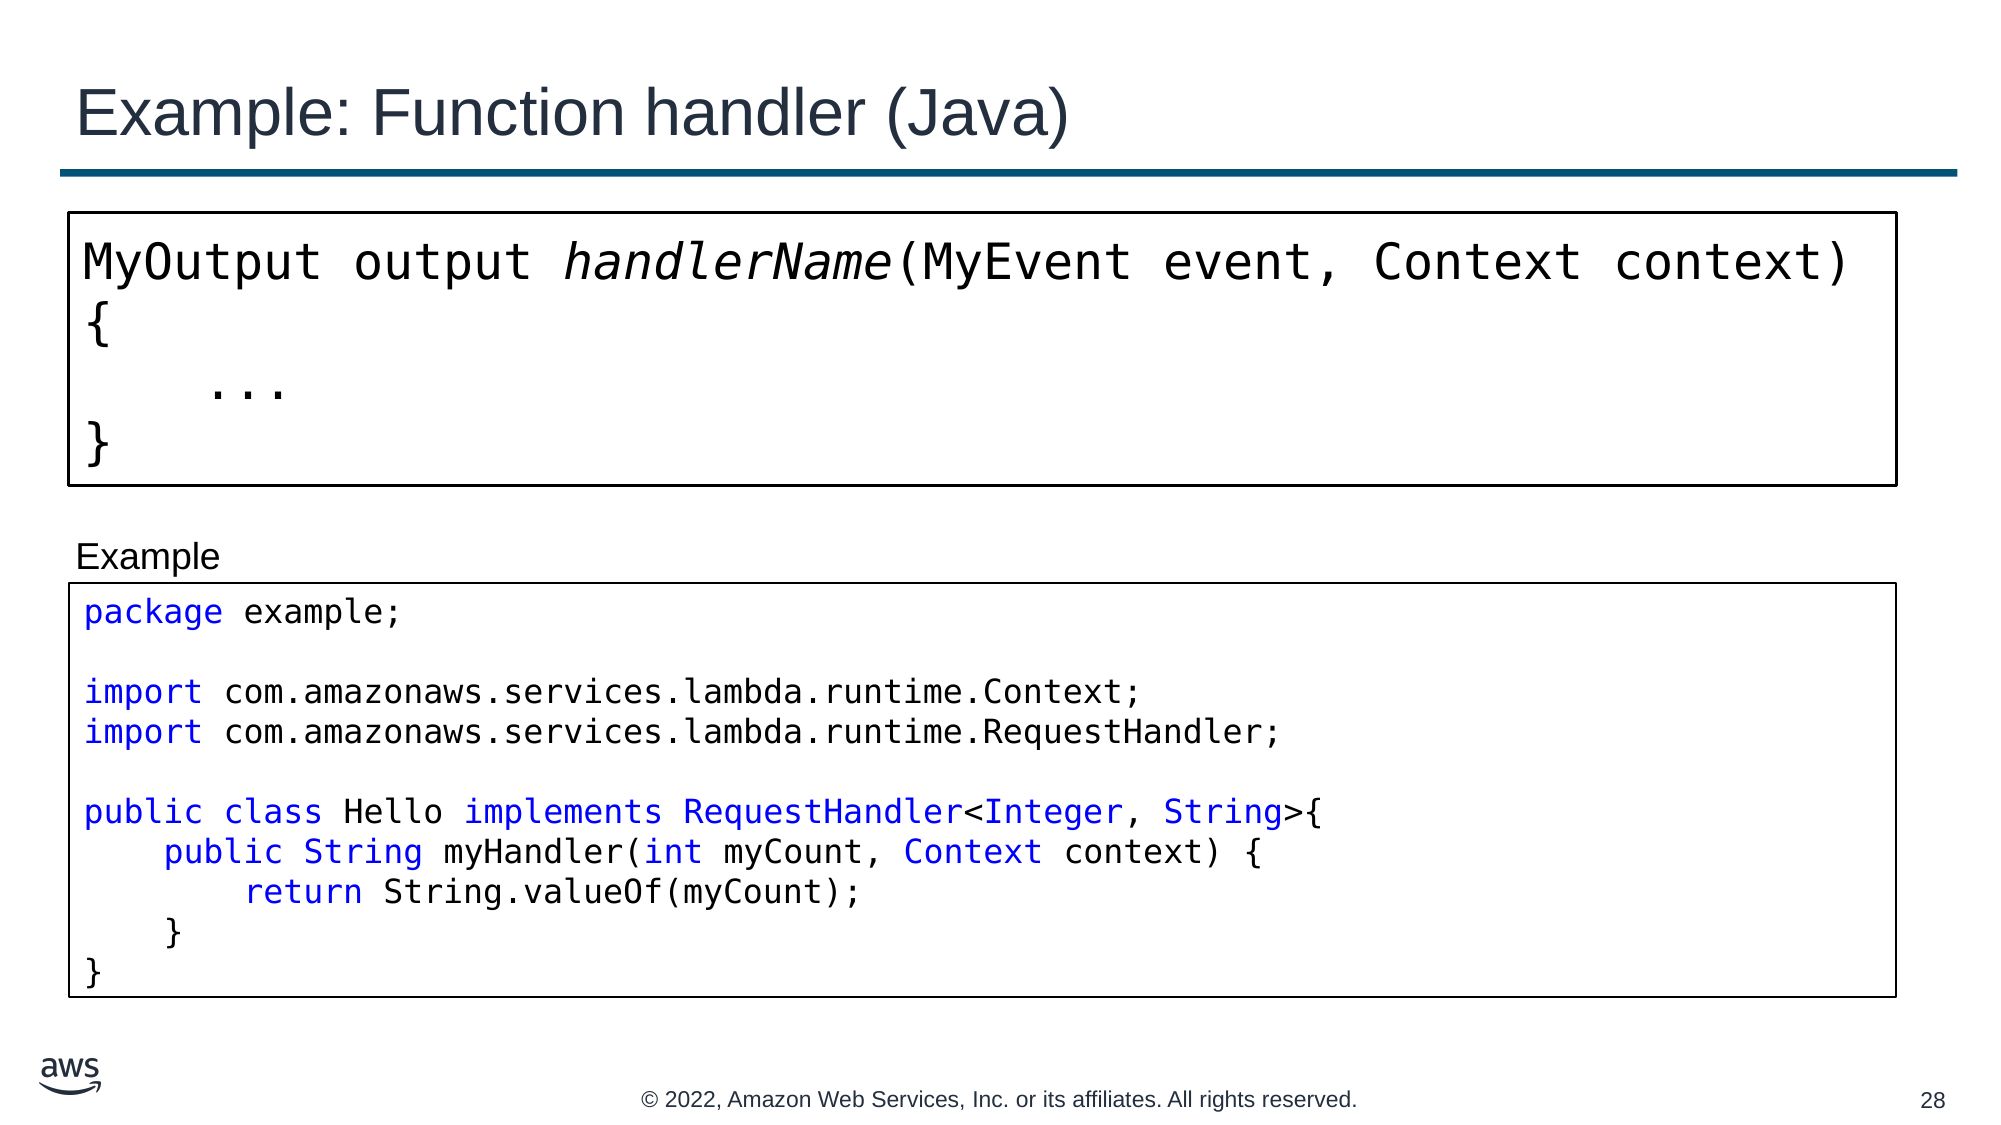

# Example: Function handler (Java)
MyOutput output handlerName(MyEvent event, Context context)
{
    ...
}
Example
package example;
import com.amazonaws.services.lambda.runtime.Context;
import com.amazonaws.services.lambda.runtime.RequestHandler;
public class Hello implements RequestHandler<Integer, String>{
    public String myHandler(int myCount, Context context) {
        return String.valueOf(myCount);
    }
}
28